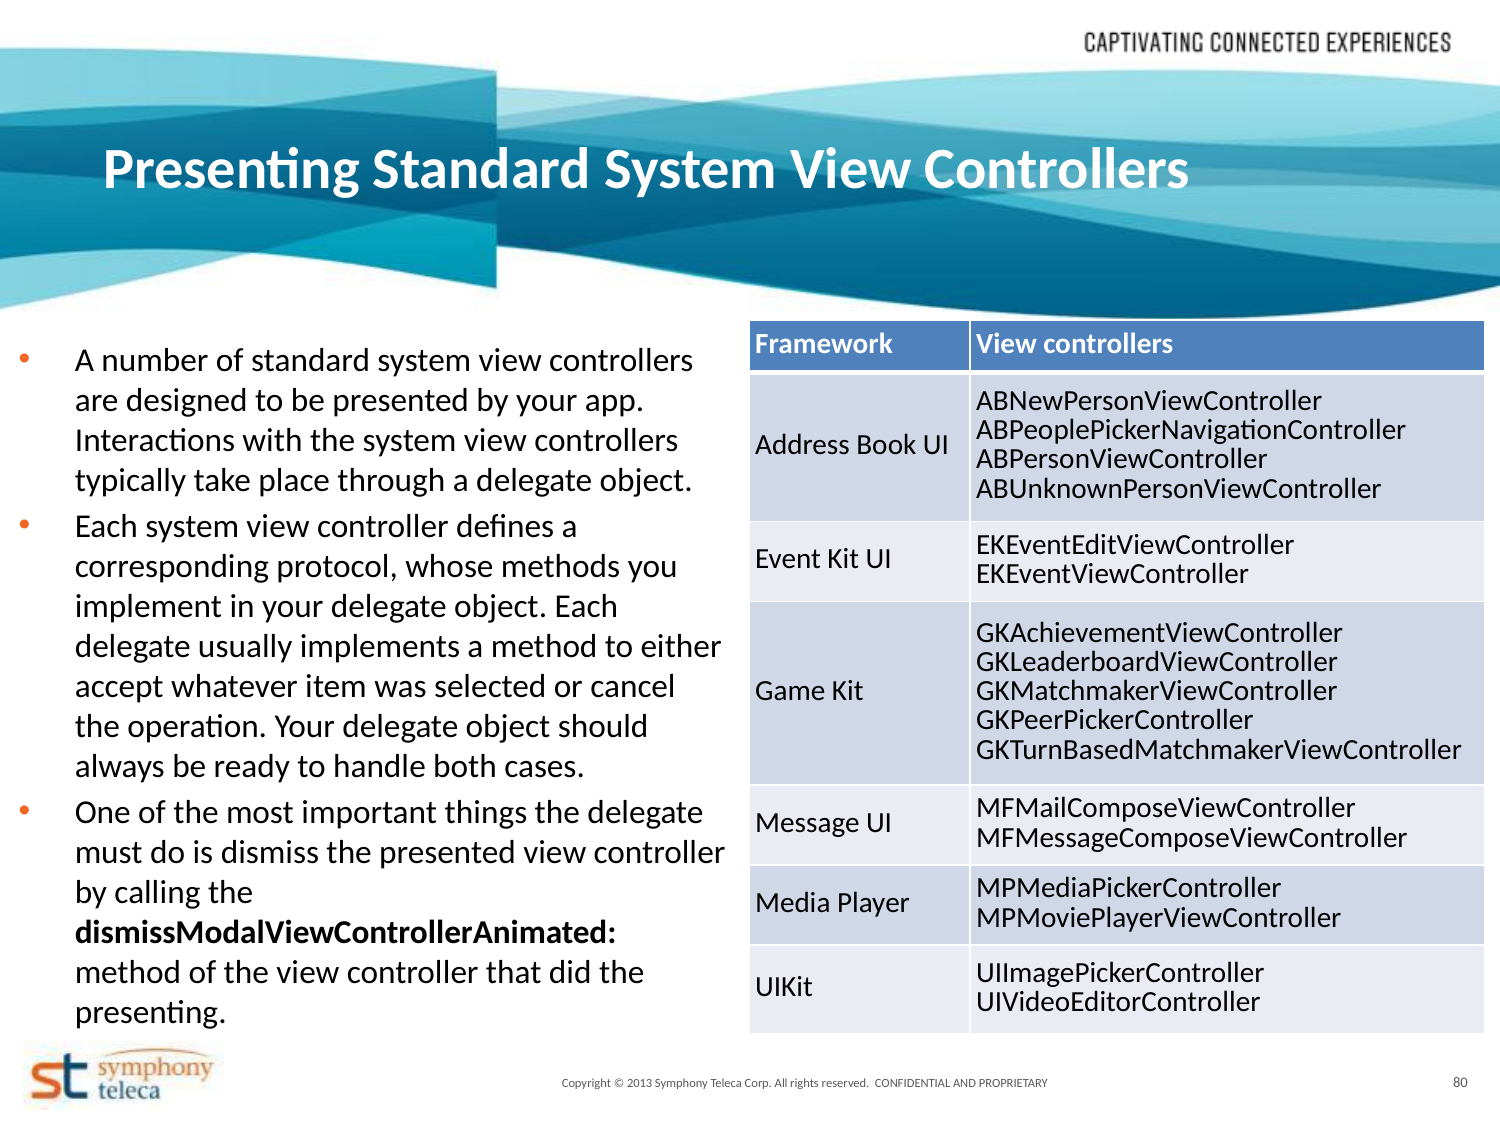

Presenting Standard System View Controllers

| Framework | View controllers |
| --- | --- |
| Address Book UI | ABNewPersonViewController ABPeoplePickerNavigationController ABPersonViewController ABUnknownPersonViewController |
| Event Kit UI | EKEventEditViewController EKEventViewController |
| Game Kit | GKAchievementViewController GKLeaderboardViewController GKMatchmakerViewController GKPeerPickerController GKTurnBasedMatchmakerViewController |
| Message UI | MFMailComposeViewController MFMessageComposeViewController |
| Media Player | MPMediaPickerController MPMoviePlayerViewController |
| UIKit | UIImagePickerController UIVideoEditorController |
A number of standard system view controllers are designed to be presented by your app.  Interactions with the system view controllers typically take place through a delegate object.
Each system view controller defines a corresponding protocol, whose methods you implement in your delegate object. Each delegate usually implements a method to either accept whatever item was selected or cancel the operation. Your delegate object should always be ready to handle both cases.
One of the most important things the delegate must do is dismiss the presented view controller by calling the dismissModalViewControllerAnimated: method of the view controller that did the presenting.